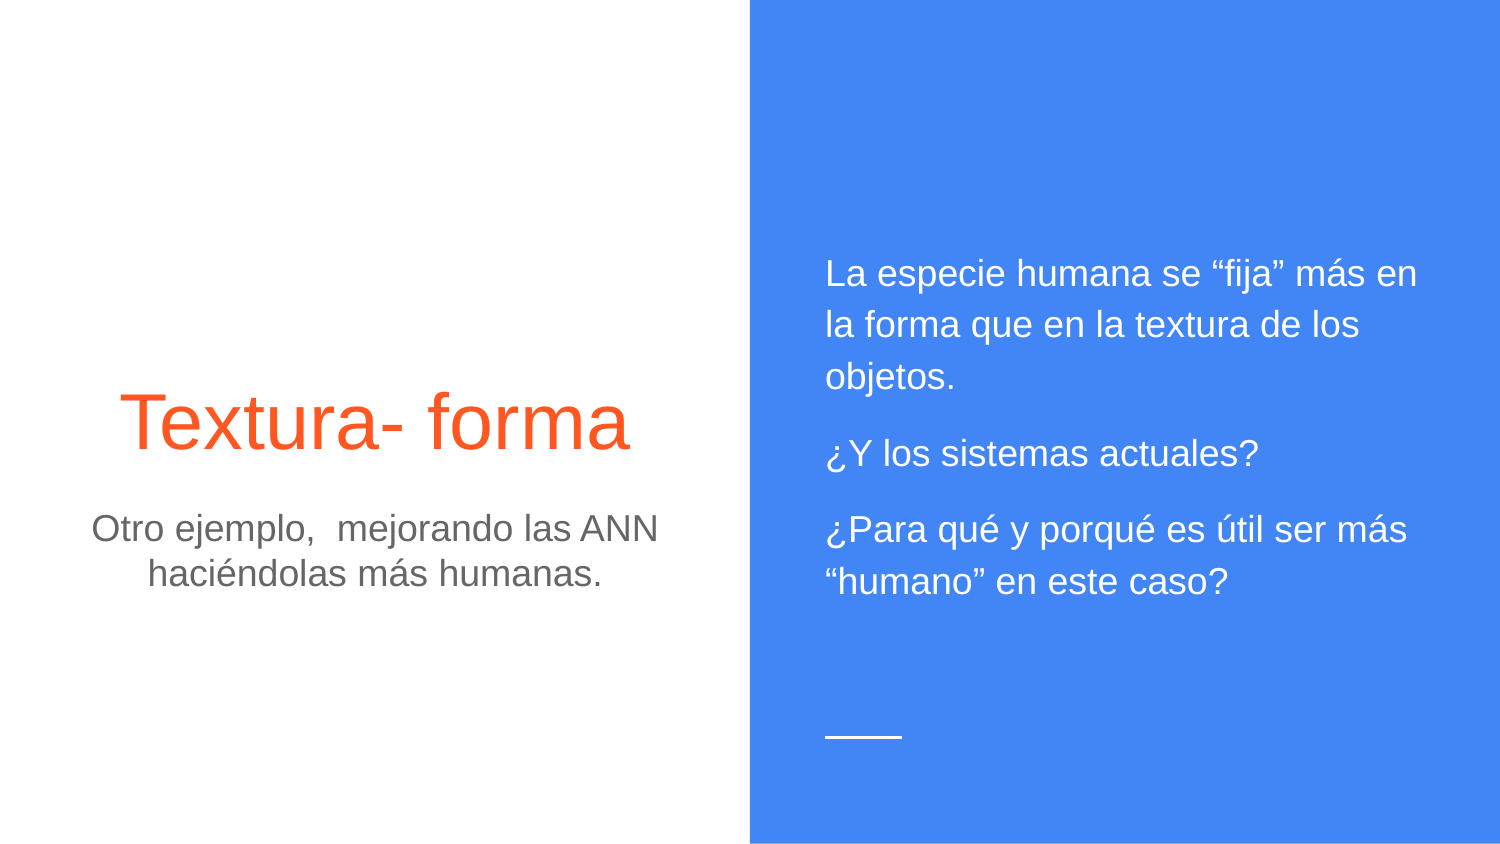

La especie humana se “fija” más en la forma que en la textura de los objetos.
¿Y los sistemas actuales?
¿Para qué y porqué es útil ser más “humano” en este caso?
# Textura- forma
Otro ejemplo,  mejorando las ANN haciéndolas más humanas.